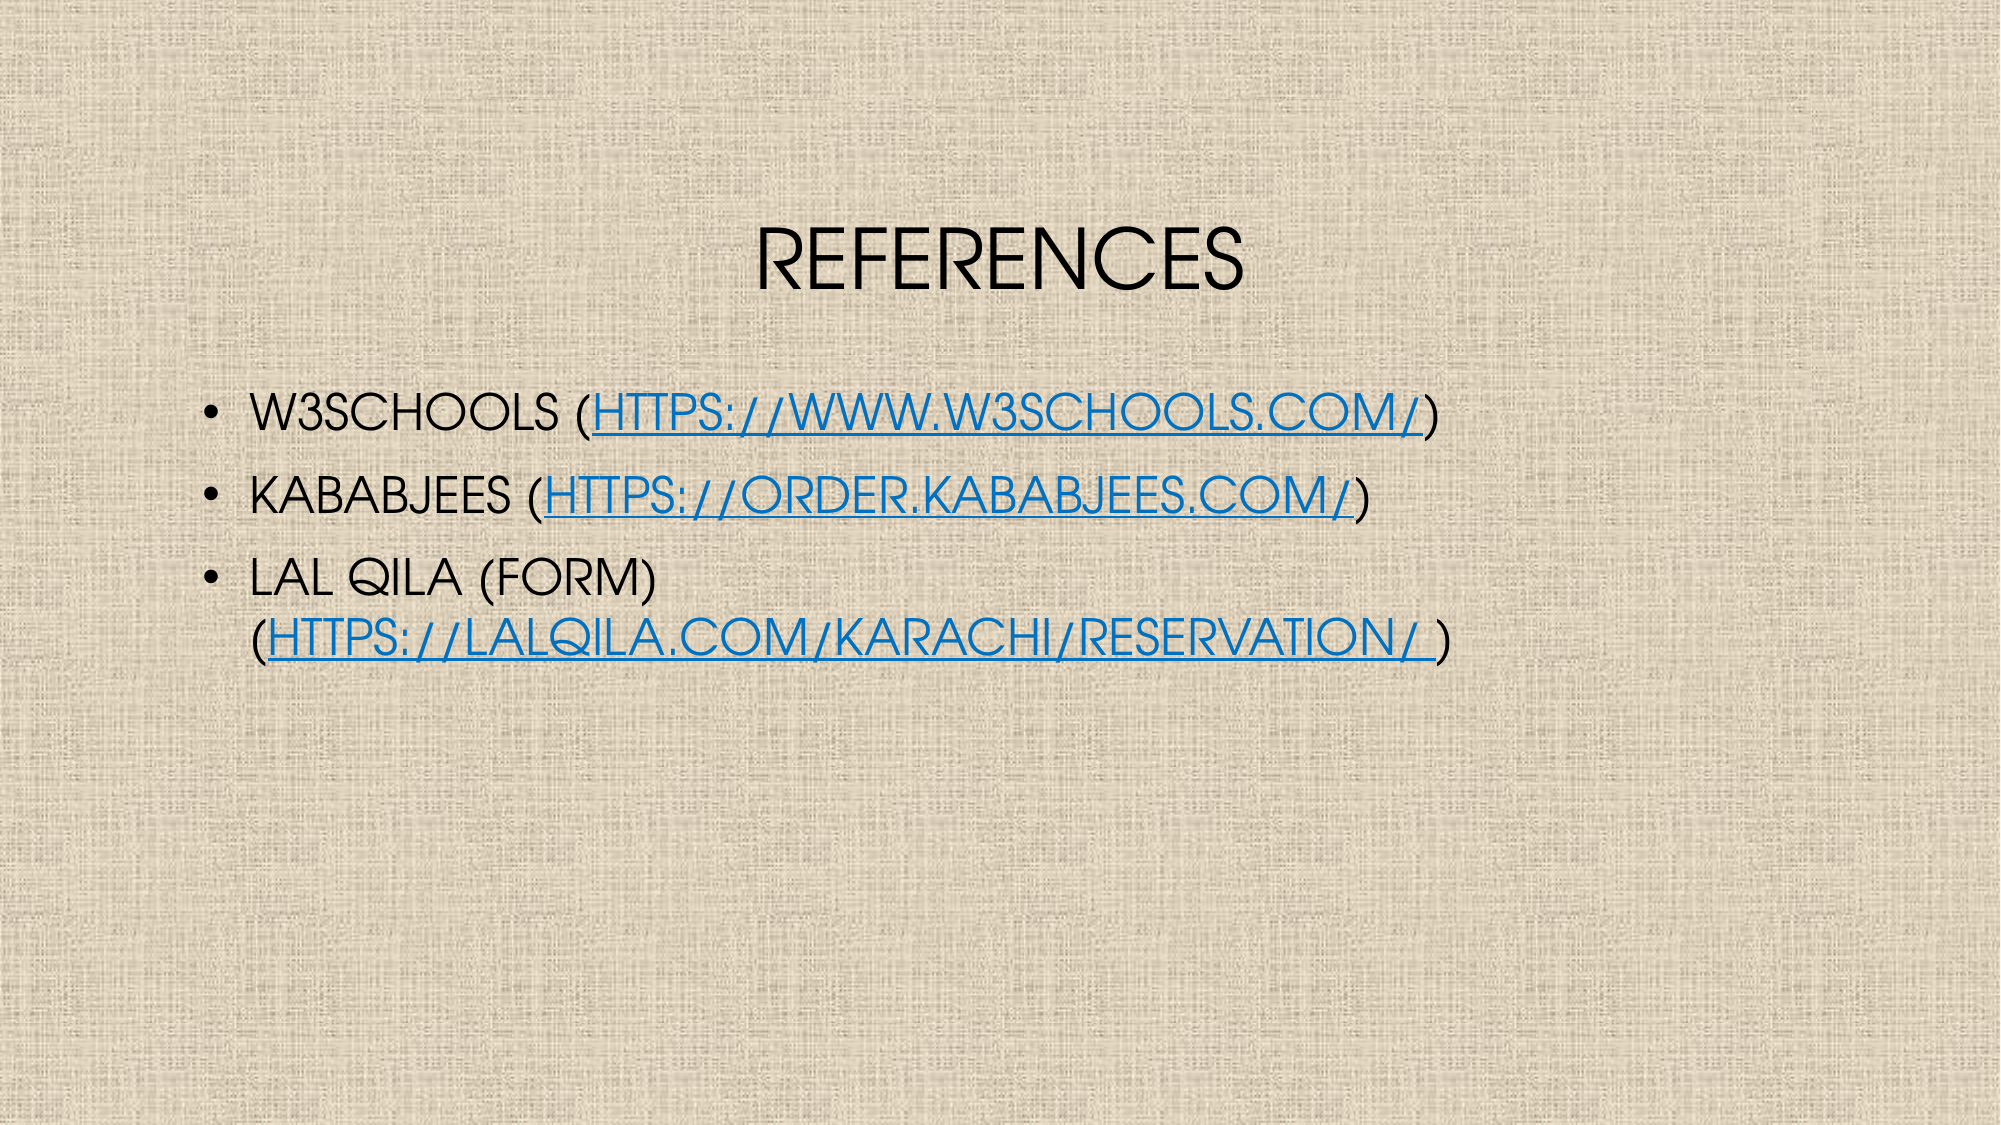

# references
W3schools (https://www.w3schools.com/)
Kababjees (https://order.kababjees.com/)
Lal qila (form) (https://lalqila.com/karachi/reservation/ )